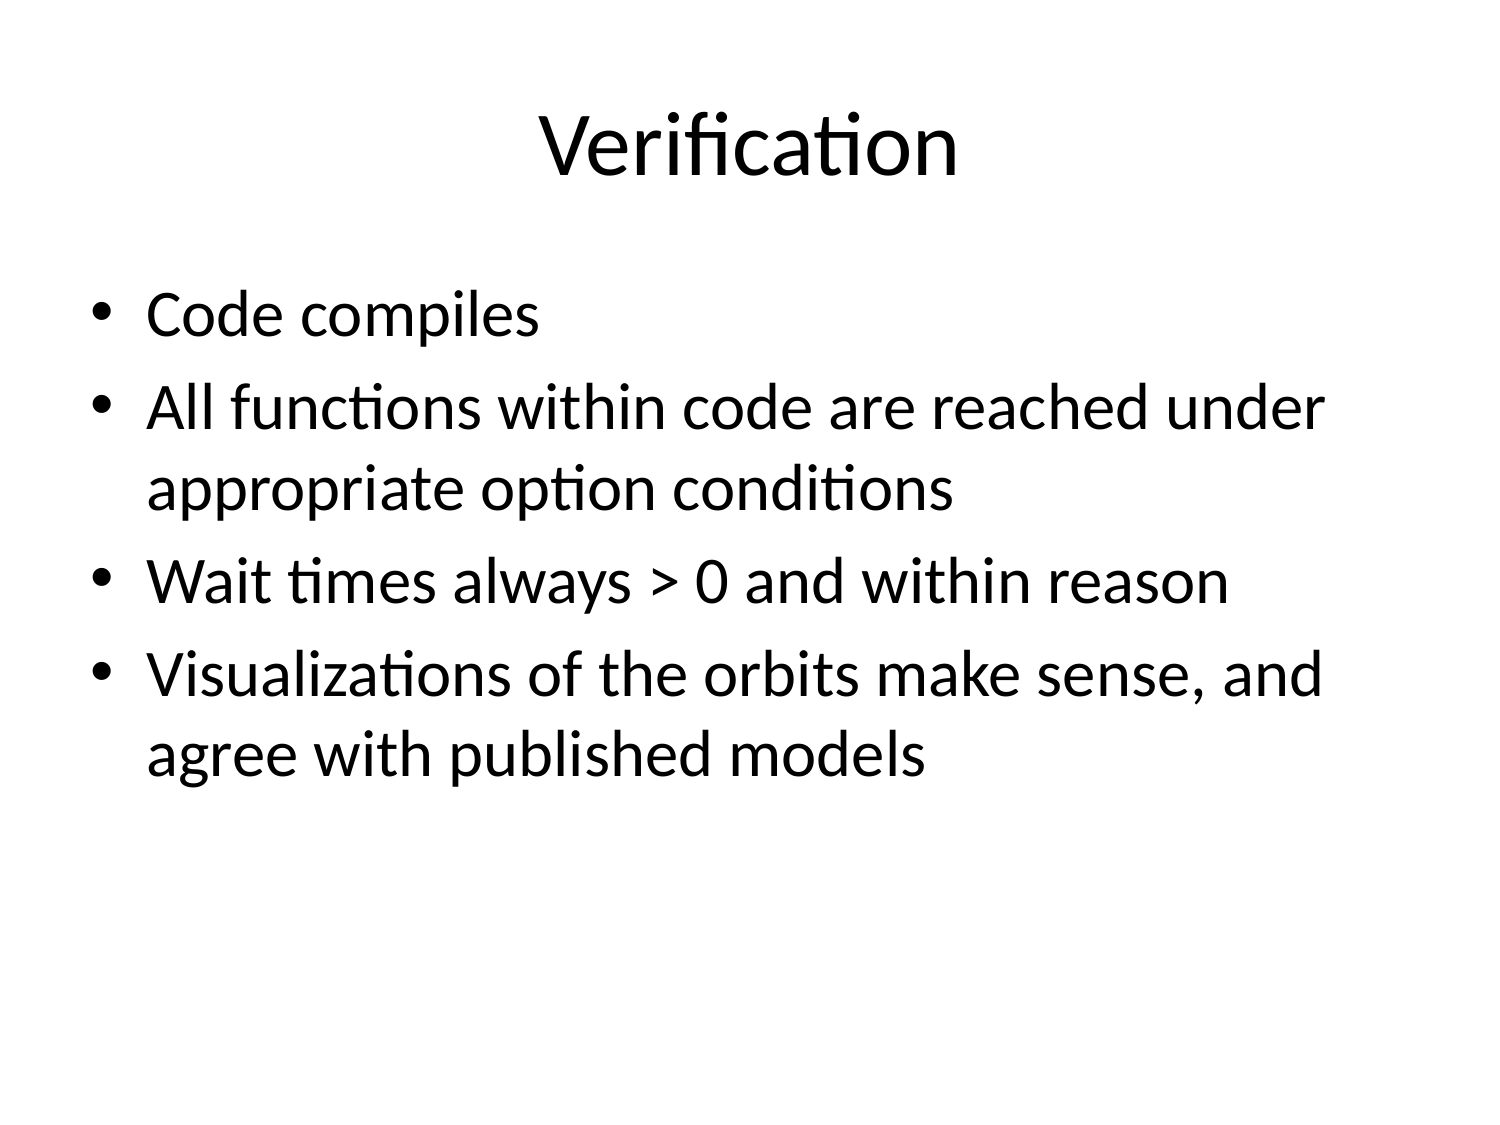

# Verification
Code compiles
All functions within code are reached under appropriate option conditions
Wait times always > 0 and within reason
Visualizations of the orbits make sense, and agree with published models